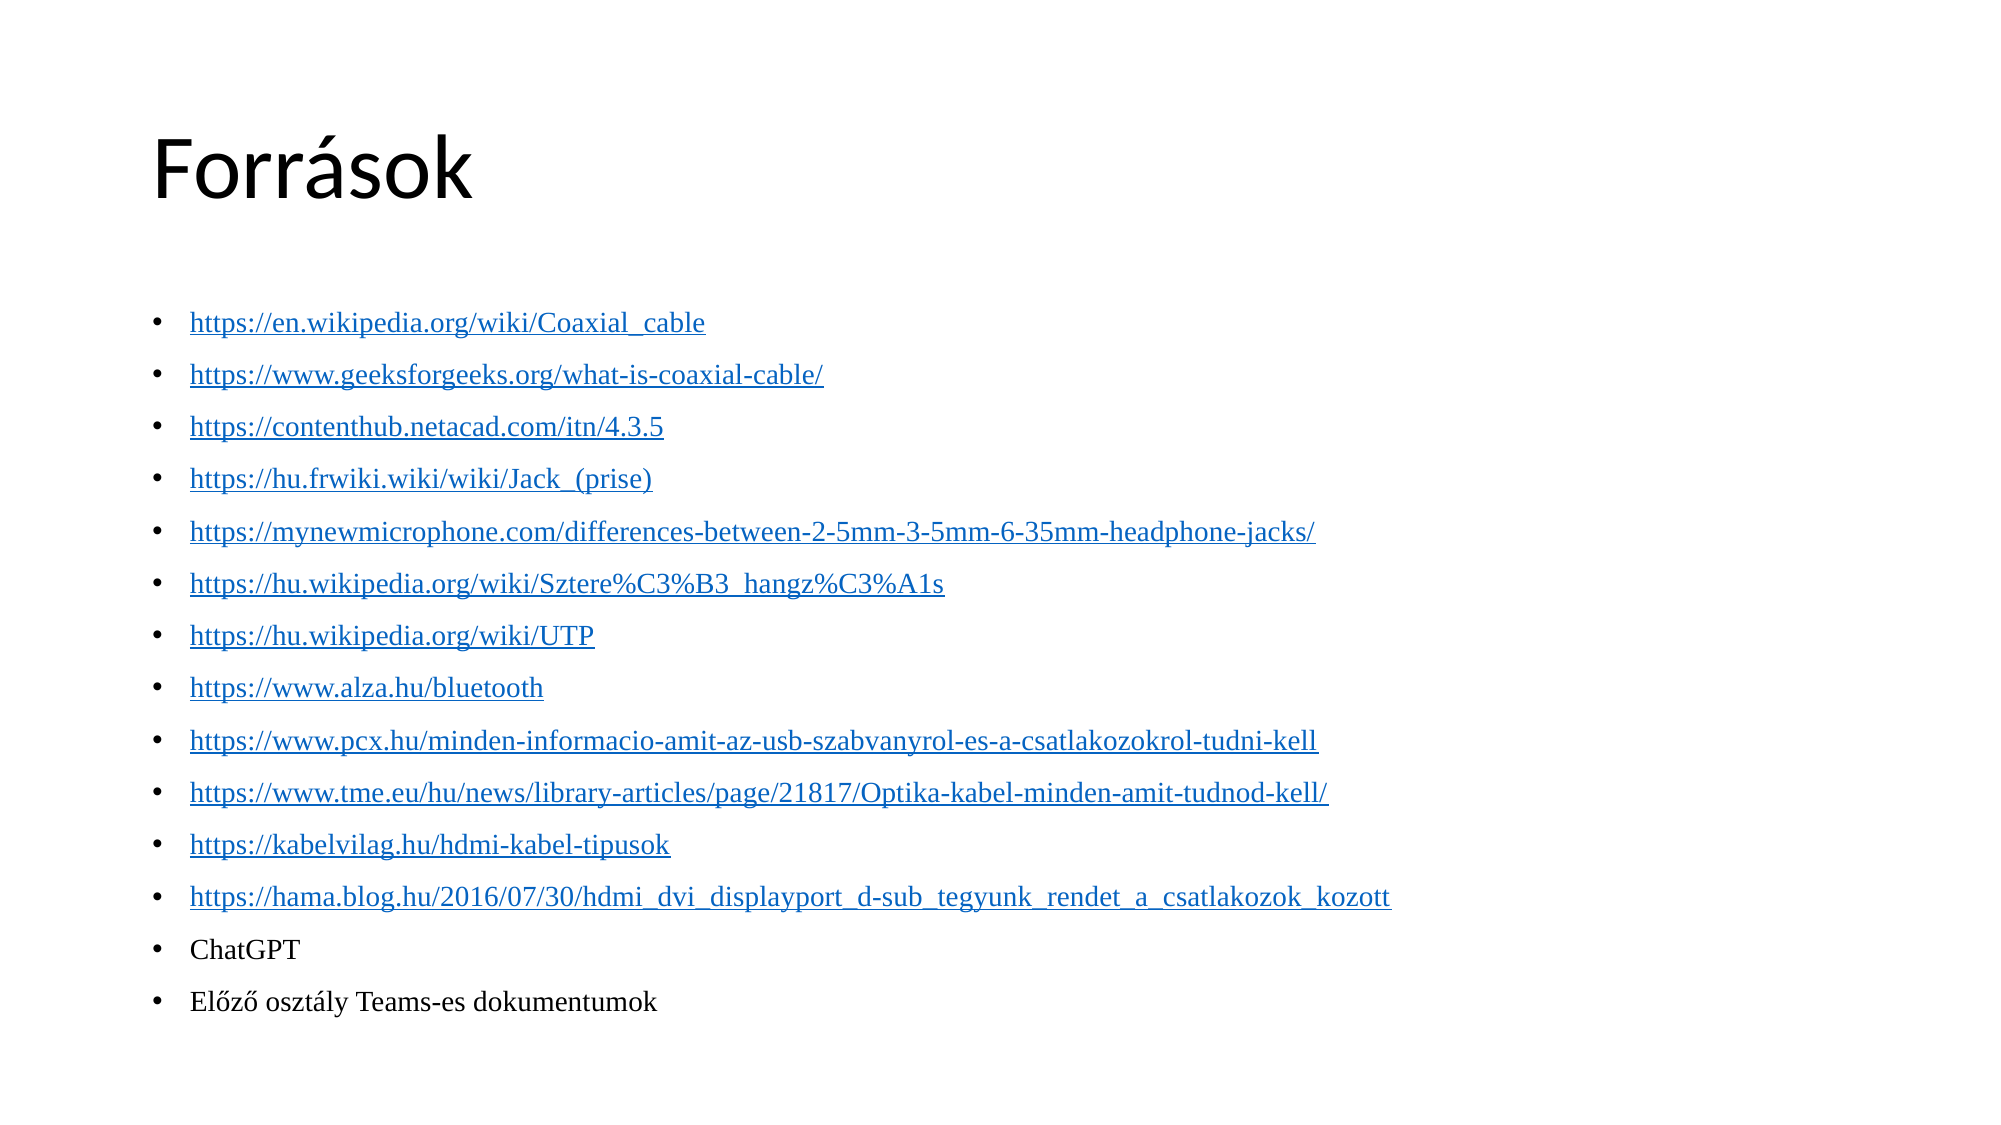

# Források
https://en.wikipedia.org/wiki/Coaxial_cable
https://www.geeksforgeeks.org/what-is-coaxial-cable/
https://contenthub.netacad.com/itn/4.3.5
https://hu.frwiki.wiki/wiki/Jack_(prise)
https://mynewmicrophone.com/differences-between-2-5mm-3-5mm-6-35mm-headphone-jacks/
https://hu.wikipedia.org/wiki/Sztere%C3%B3_hangz%C3%A1s
https://hu.wikipedia.org/wiki/UTP
https://www.alza.hu/bluetooth
https://www.pcx.hu/minden-informacio-amit-az-usb-szabvanyrol-es-a-csatlakozokrol-tudni-kell
https://www.tme.eu/hu/news/library-articles/page/21817/Optika-kabel-minden-amit-tudnod-kell/
https://kabelvilag.hu/hdmi-kabel-tipusok
https://hama.blog.hu/2016/07/30/hdmi_dvi_displayport_d-sub_tegyunk_rendet_a_csatlakozok_kozott
ChatGPT
Előző osztály Teams-es dokumentumok